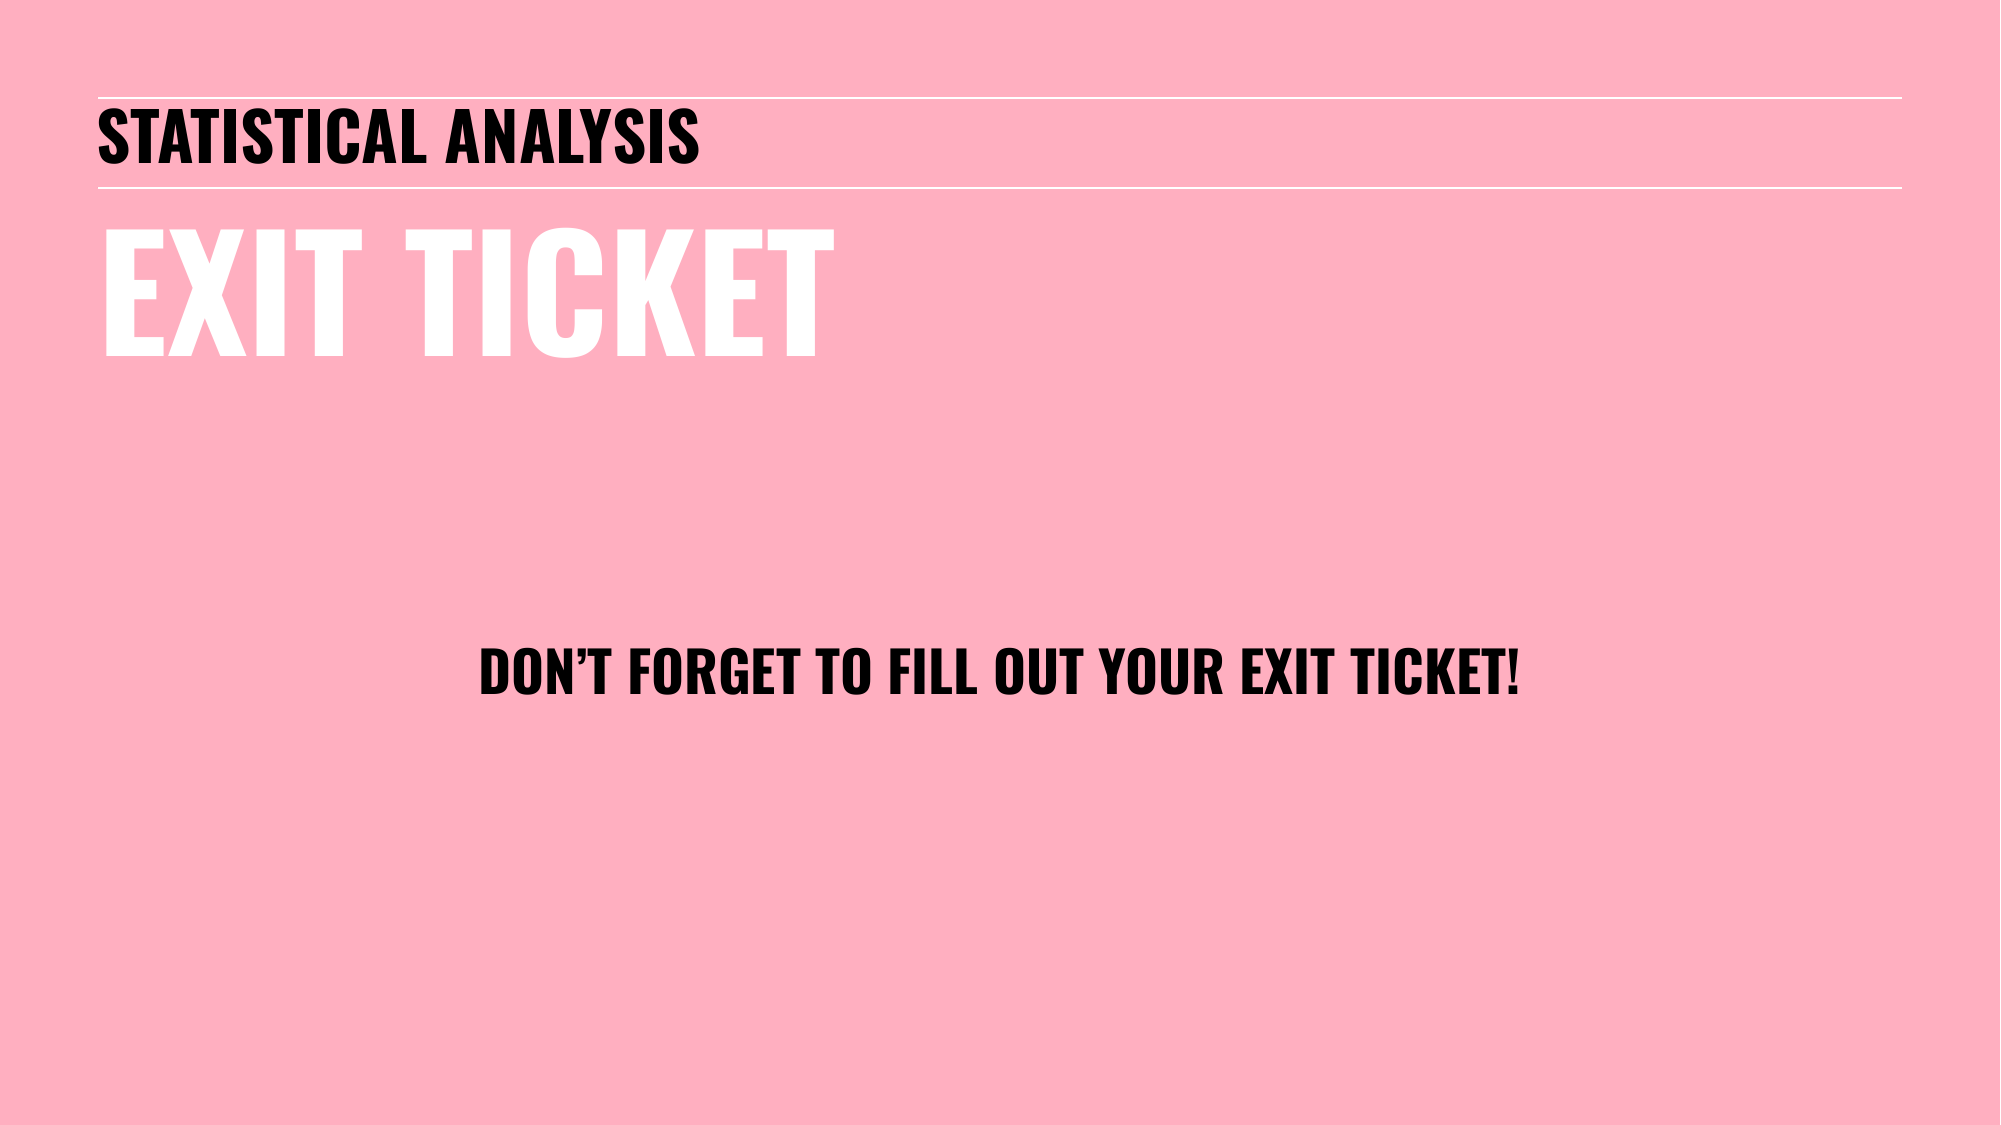

STATISTICAL ANALYSIS

EXIT TICKET

DON’T FORGET TO FILL OUT YOUR EXIT TICKET!